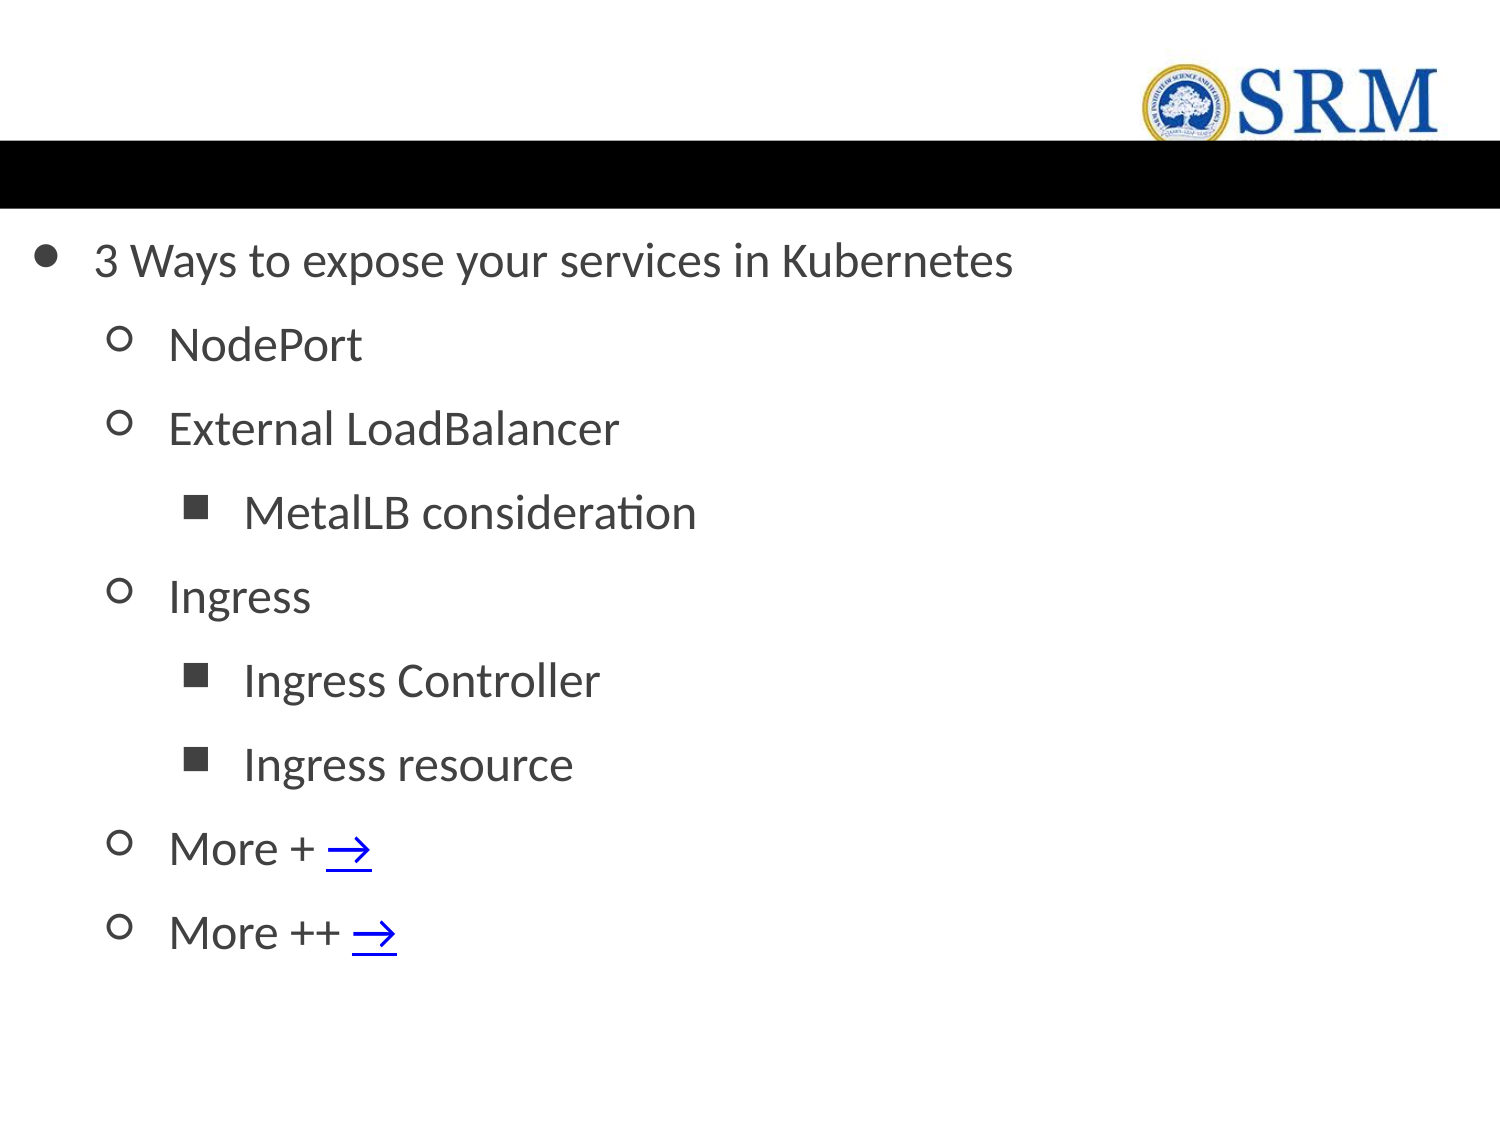

#

3 Ways to expose your services in Kubernetes
NodePort
External LoadBalancer
MetalLB consideration
Ingress
Ingress Controller
Ingress resource
More + →
More ++ →